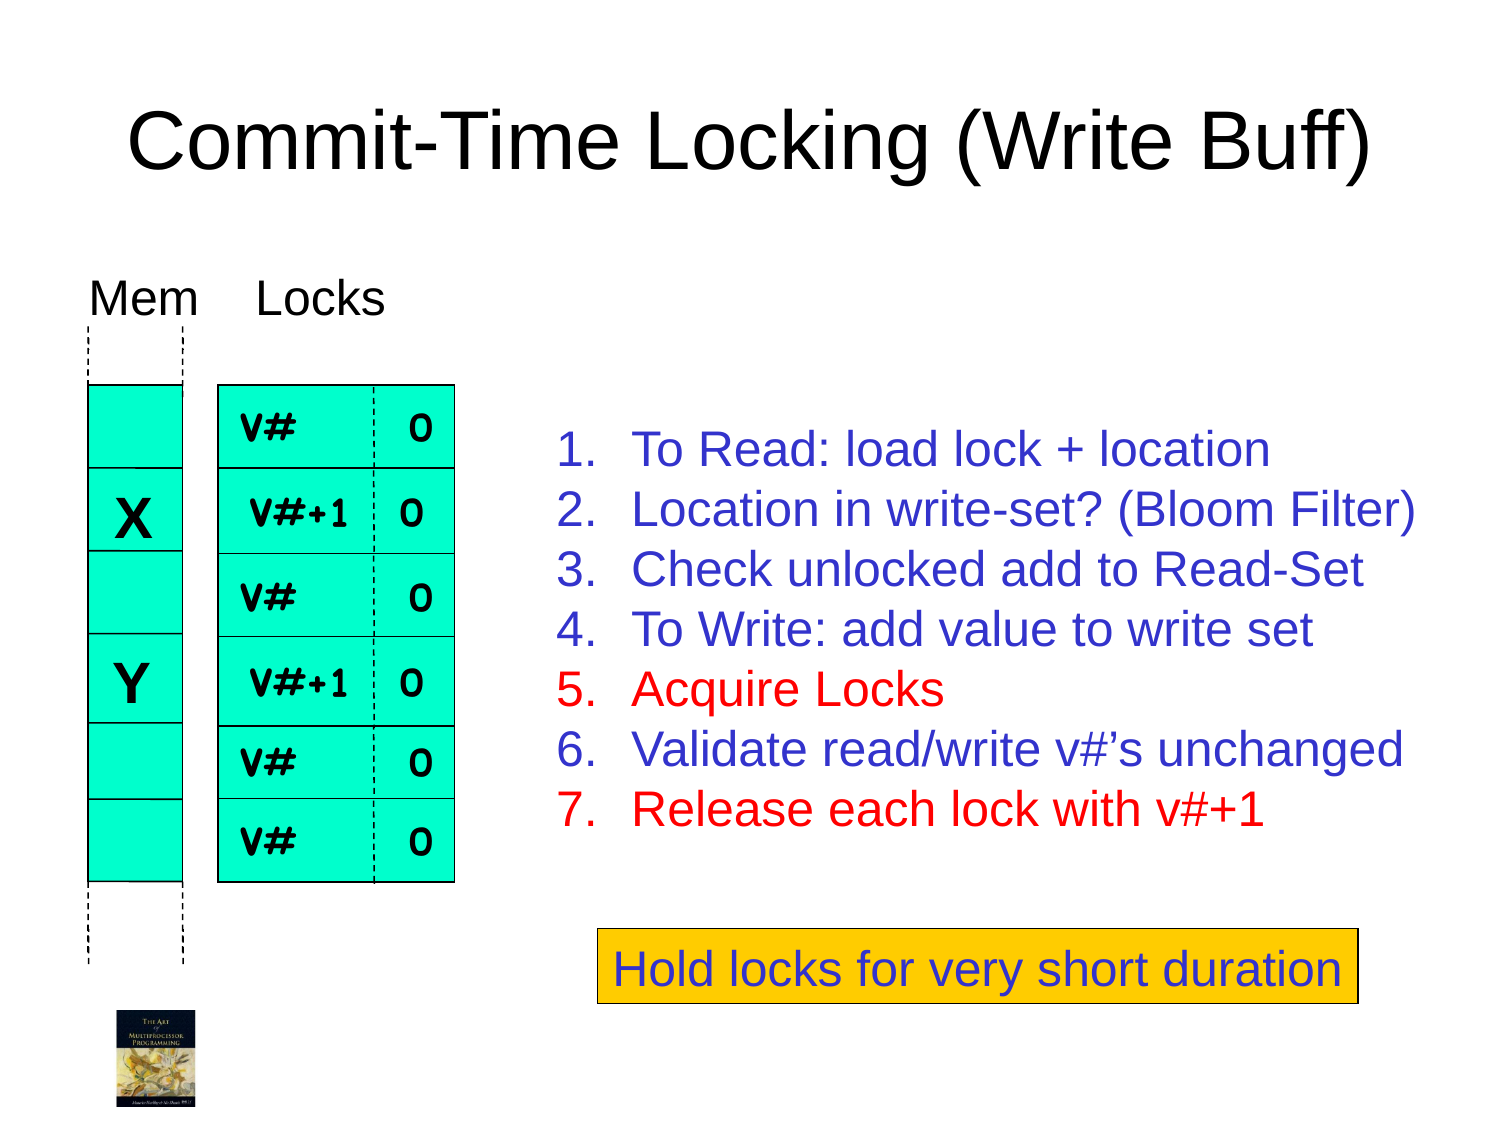

# Commit-Time Locking (Write Buff)
Mem    Locks

 V#       0

 V#+1   0

 V#       0

 V#+1   0

 V#       0

 V#       0

 V#       0

 V#       0

X
Y

 V#       0

 V#      0

 V#      0

To Read: load lock + location
Location in write-set? (Bloom Filter)
Check unlocked add to Read-Set
To Write: add value to write set
Acquire Locks
Validate read/write v#’s unchanged
Release each lock with v#+1

X

 V#      1

 V#      1

 V#+1  0

 V#       0

 V#      0

 V#      0

Y

 V#+1  0

 V#      1

 V#      1

 V#+1   0

 V#       0

 V#      0

 V#       0

 V#      0

 V#       0

 V#     0

 V#      0

 V#       0

Hold locks for very short duration